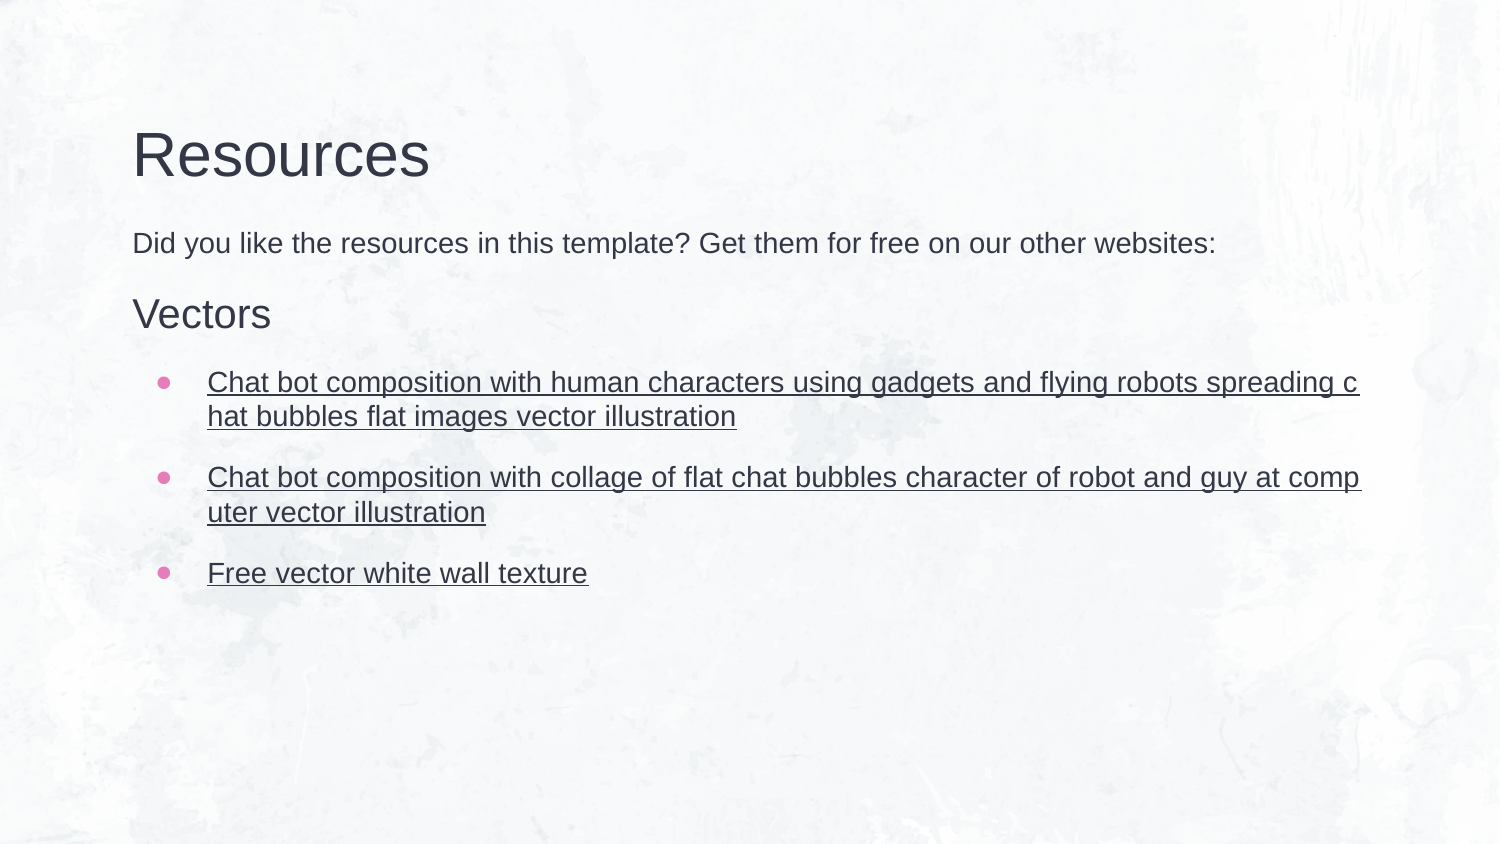

# Resources
Did you like the resources in this template? Get them for free on our other websites:
Vectors
Chat bot composition with human characters using gadgets and flying robots spreading chat bubbles flat images vector illustration
Chat bot composition with collage of flat chat bubbles character of robot and guy at computer vector illustration
Free vector white wall texture